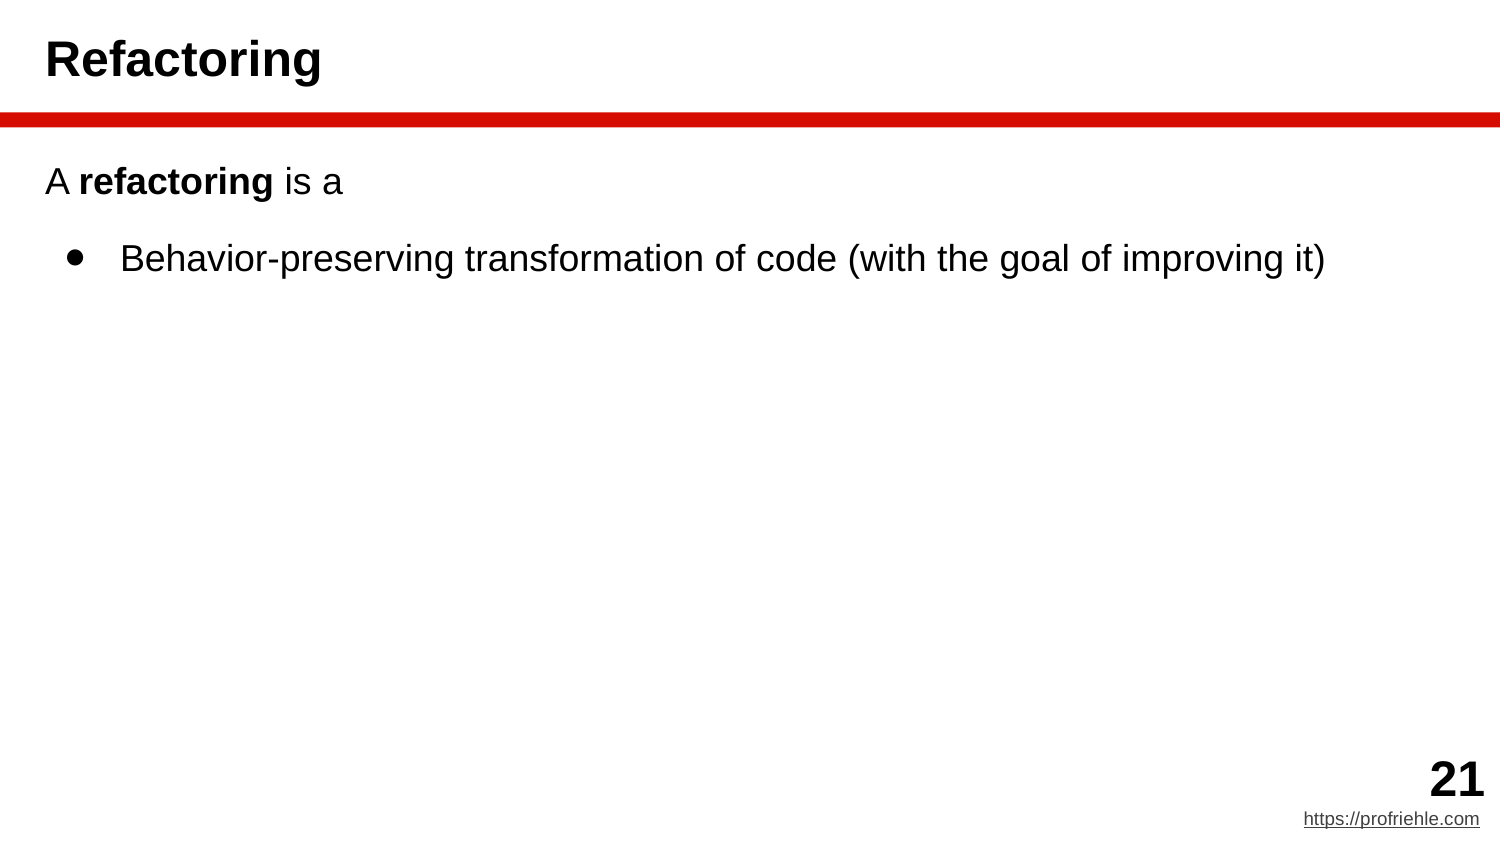

# Refactoring
A refactoring is a
Behavior-preserving transformation of code (with the goal of improving it)
21
https://profriehle.com